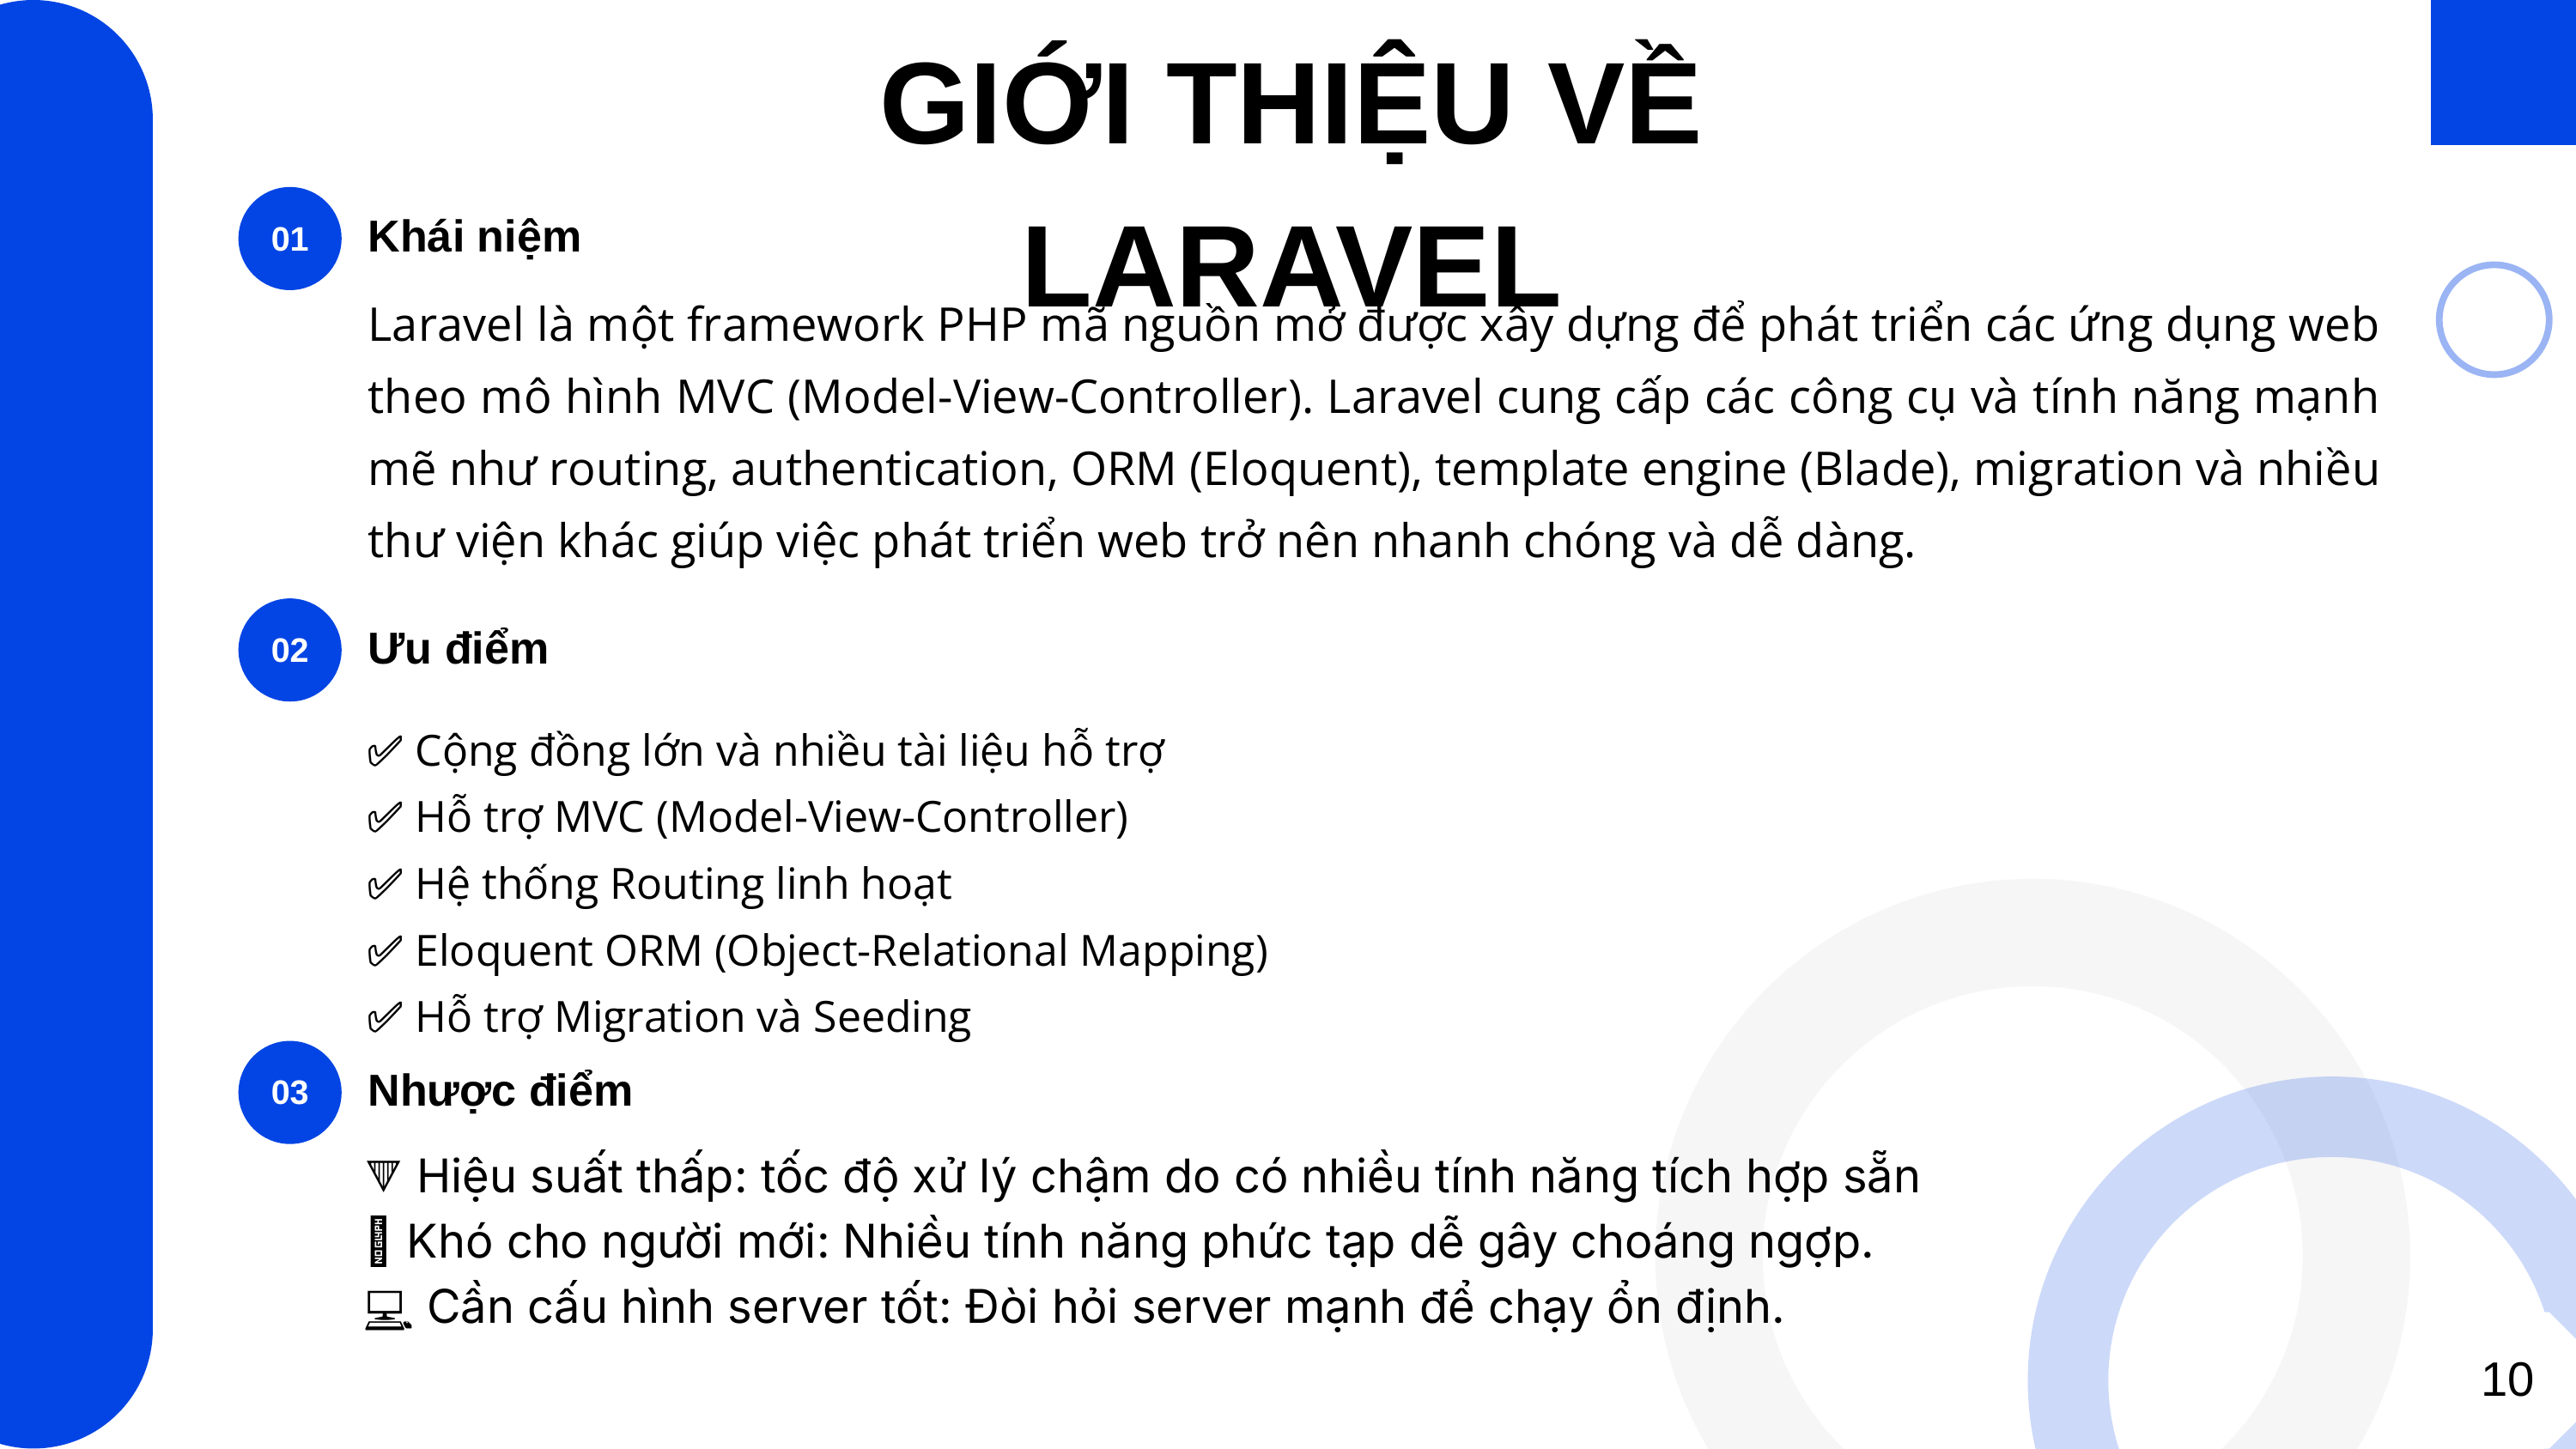

GIỚI THIỆU VỀ LARAVEL
OVERVIEW

01
Khái niệm

Laravel là một framework PHP mã nguồn mở được xây dựng để phát triển các ứng dụng web theo mô hình MVC (Model-View-Controller). Laravel cung cấp các công cụ và tính năng mạnh mẽ như routing, authentication, ORM (Eloquent), template engine (Blade), migration và nhiều thư viện khác giúp việc phát triển web trở nên nhanh chóng và dễ dàng.

02
Ưu điểm
✅ Cộng đồng lớn và nhiều tài liệu hỗ trợ
✅ Hỗ trợ MVC (Model-View-Controller)
✅ Hệ thống Routing linh hoạt
✅ Eloquent ORM (Object-Relational Mapping)
✅ Hỗ trợ Migration và Seeding

03
Nhược điểm

🔻 Hiệu suất thấp: tốc độ xử lý chậm do có nhiều tính năng tích hợp sẵn
🧩 Khó cho người mới: Nhiều tính năng phức tạp dễ gây choáng ngợp.
💻 Cần cấu hình server tốt: Đòi hỏi server mạnh để chạy ổn định.

10